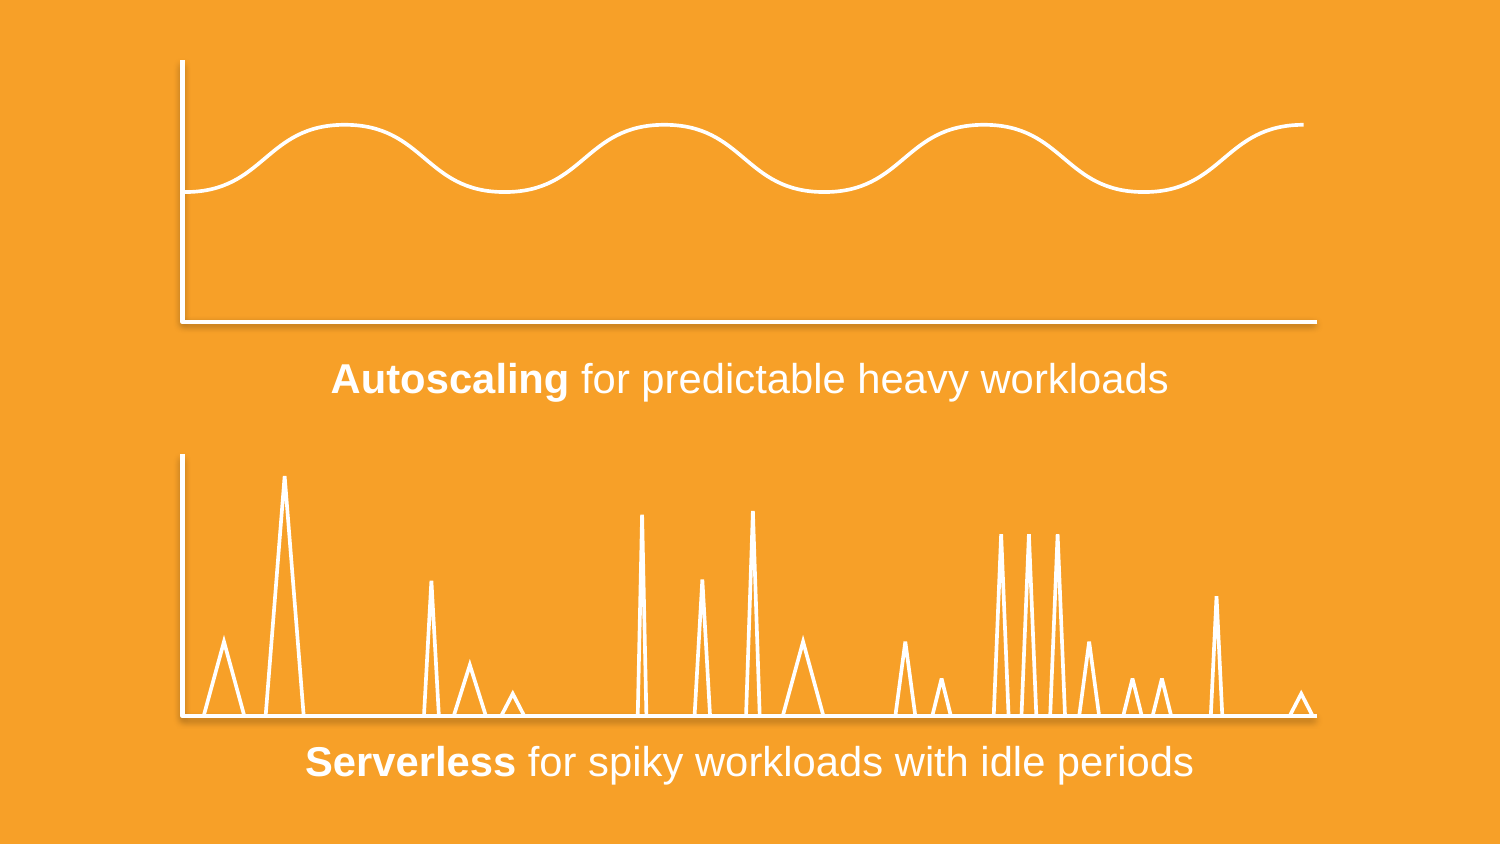

Autoscaling for predictable heavy workloads

Serverless for spiky workloads with idle periods